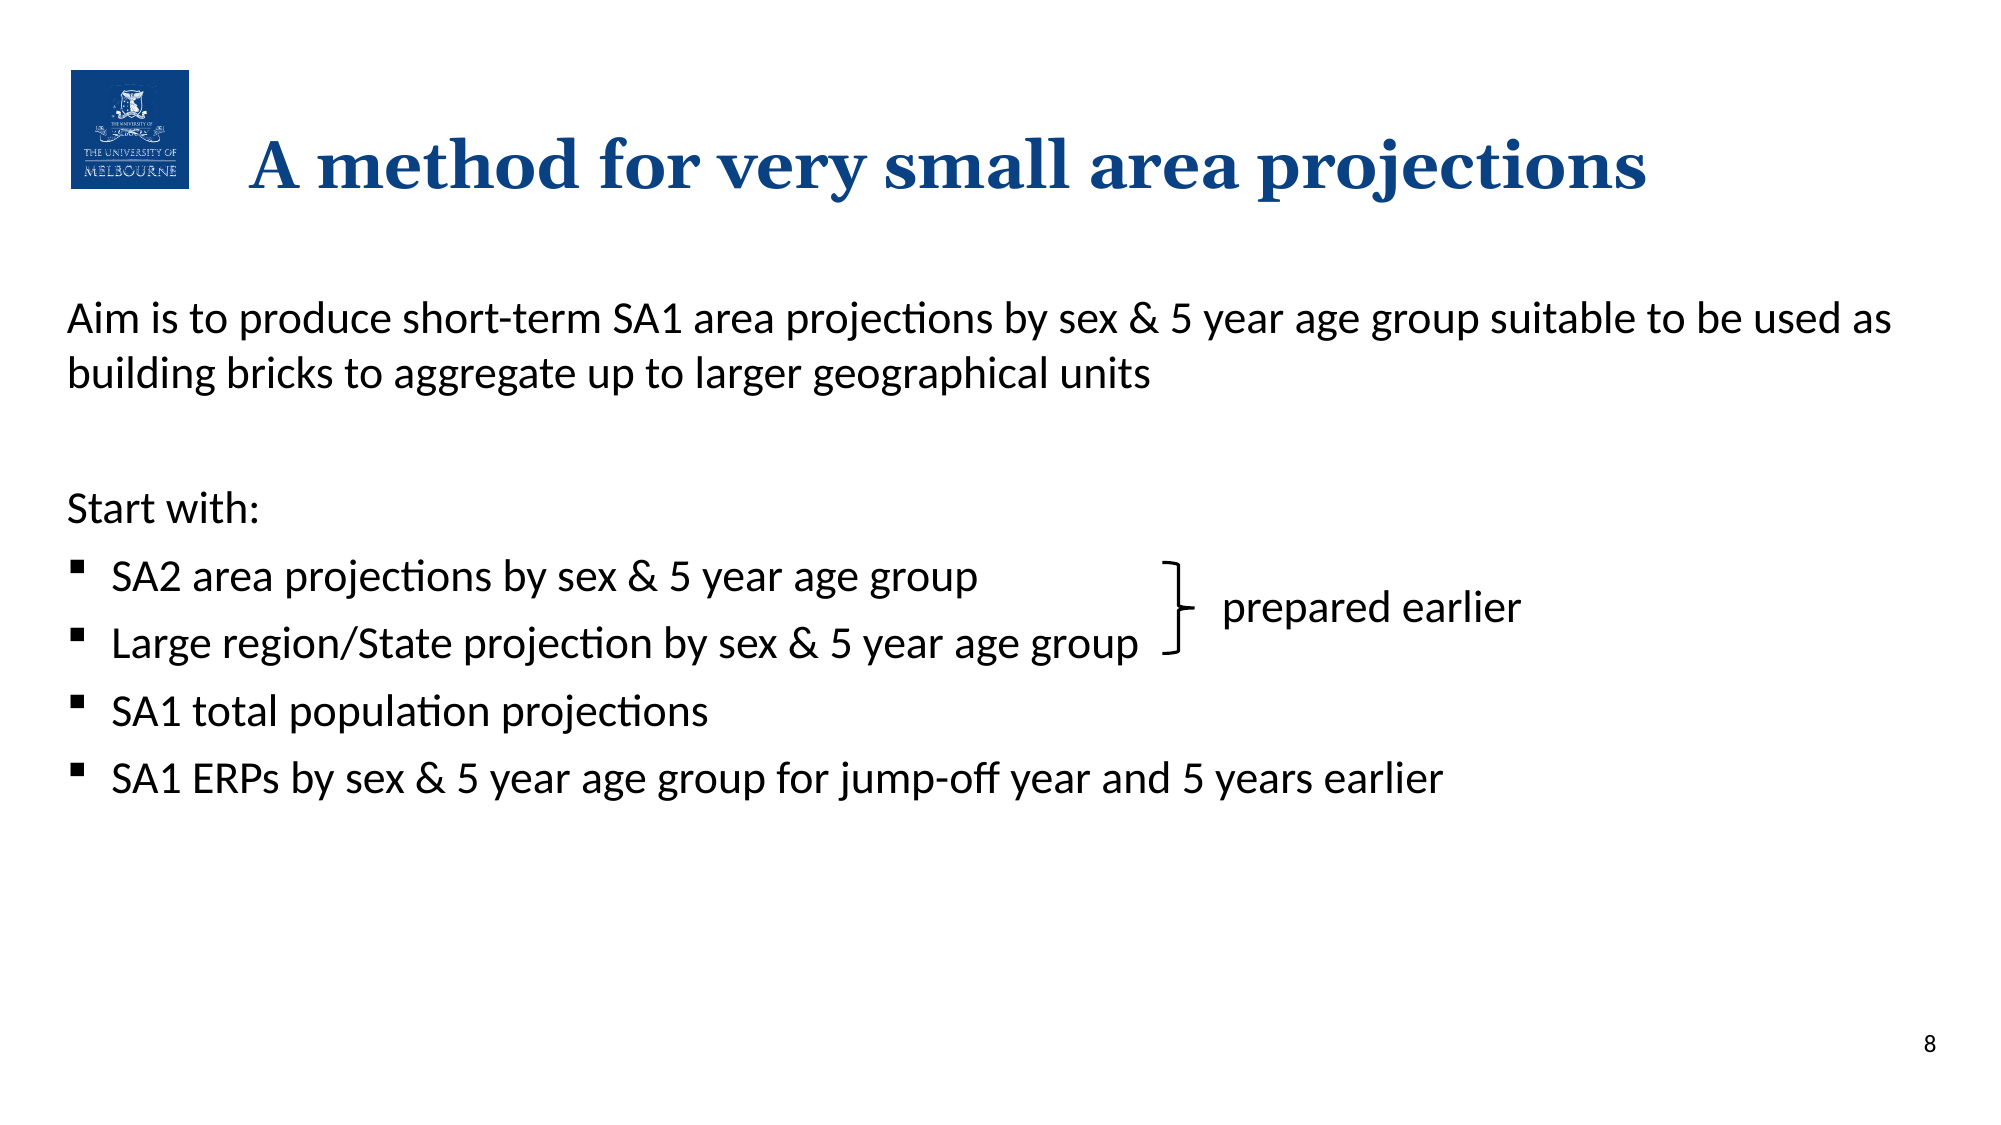

# A method for very small area projections
Aim is to produce short-term SA1 area projections by sex & 5 year age group suitable to be used as building bricks to aggregate up to larger geographical units

Start with:
SA2 area projections by sex & 5 year age group
Large region/State projection by sex & 5 year age group
SA1 total population projections
SA1 ERPs by sex & 5 year age group for jump-off year and 5 years earlier

prepared earlier
8